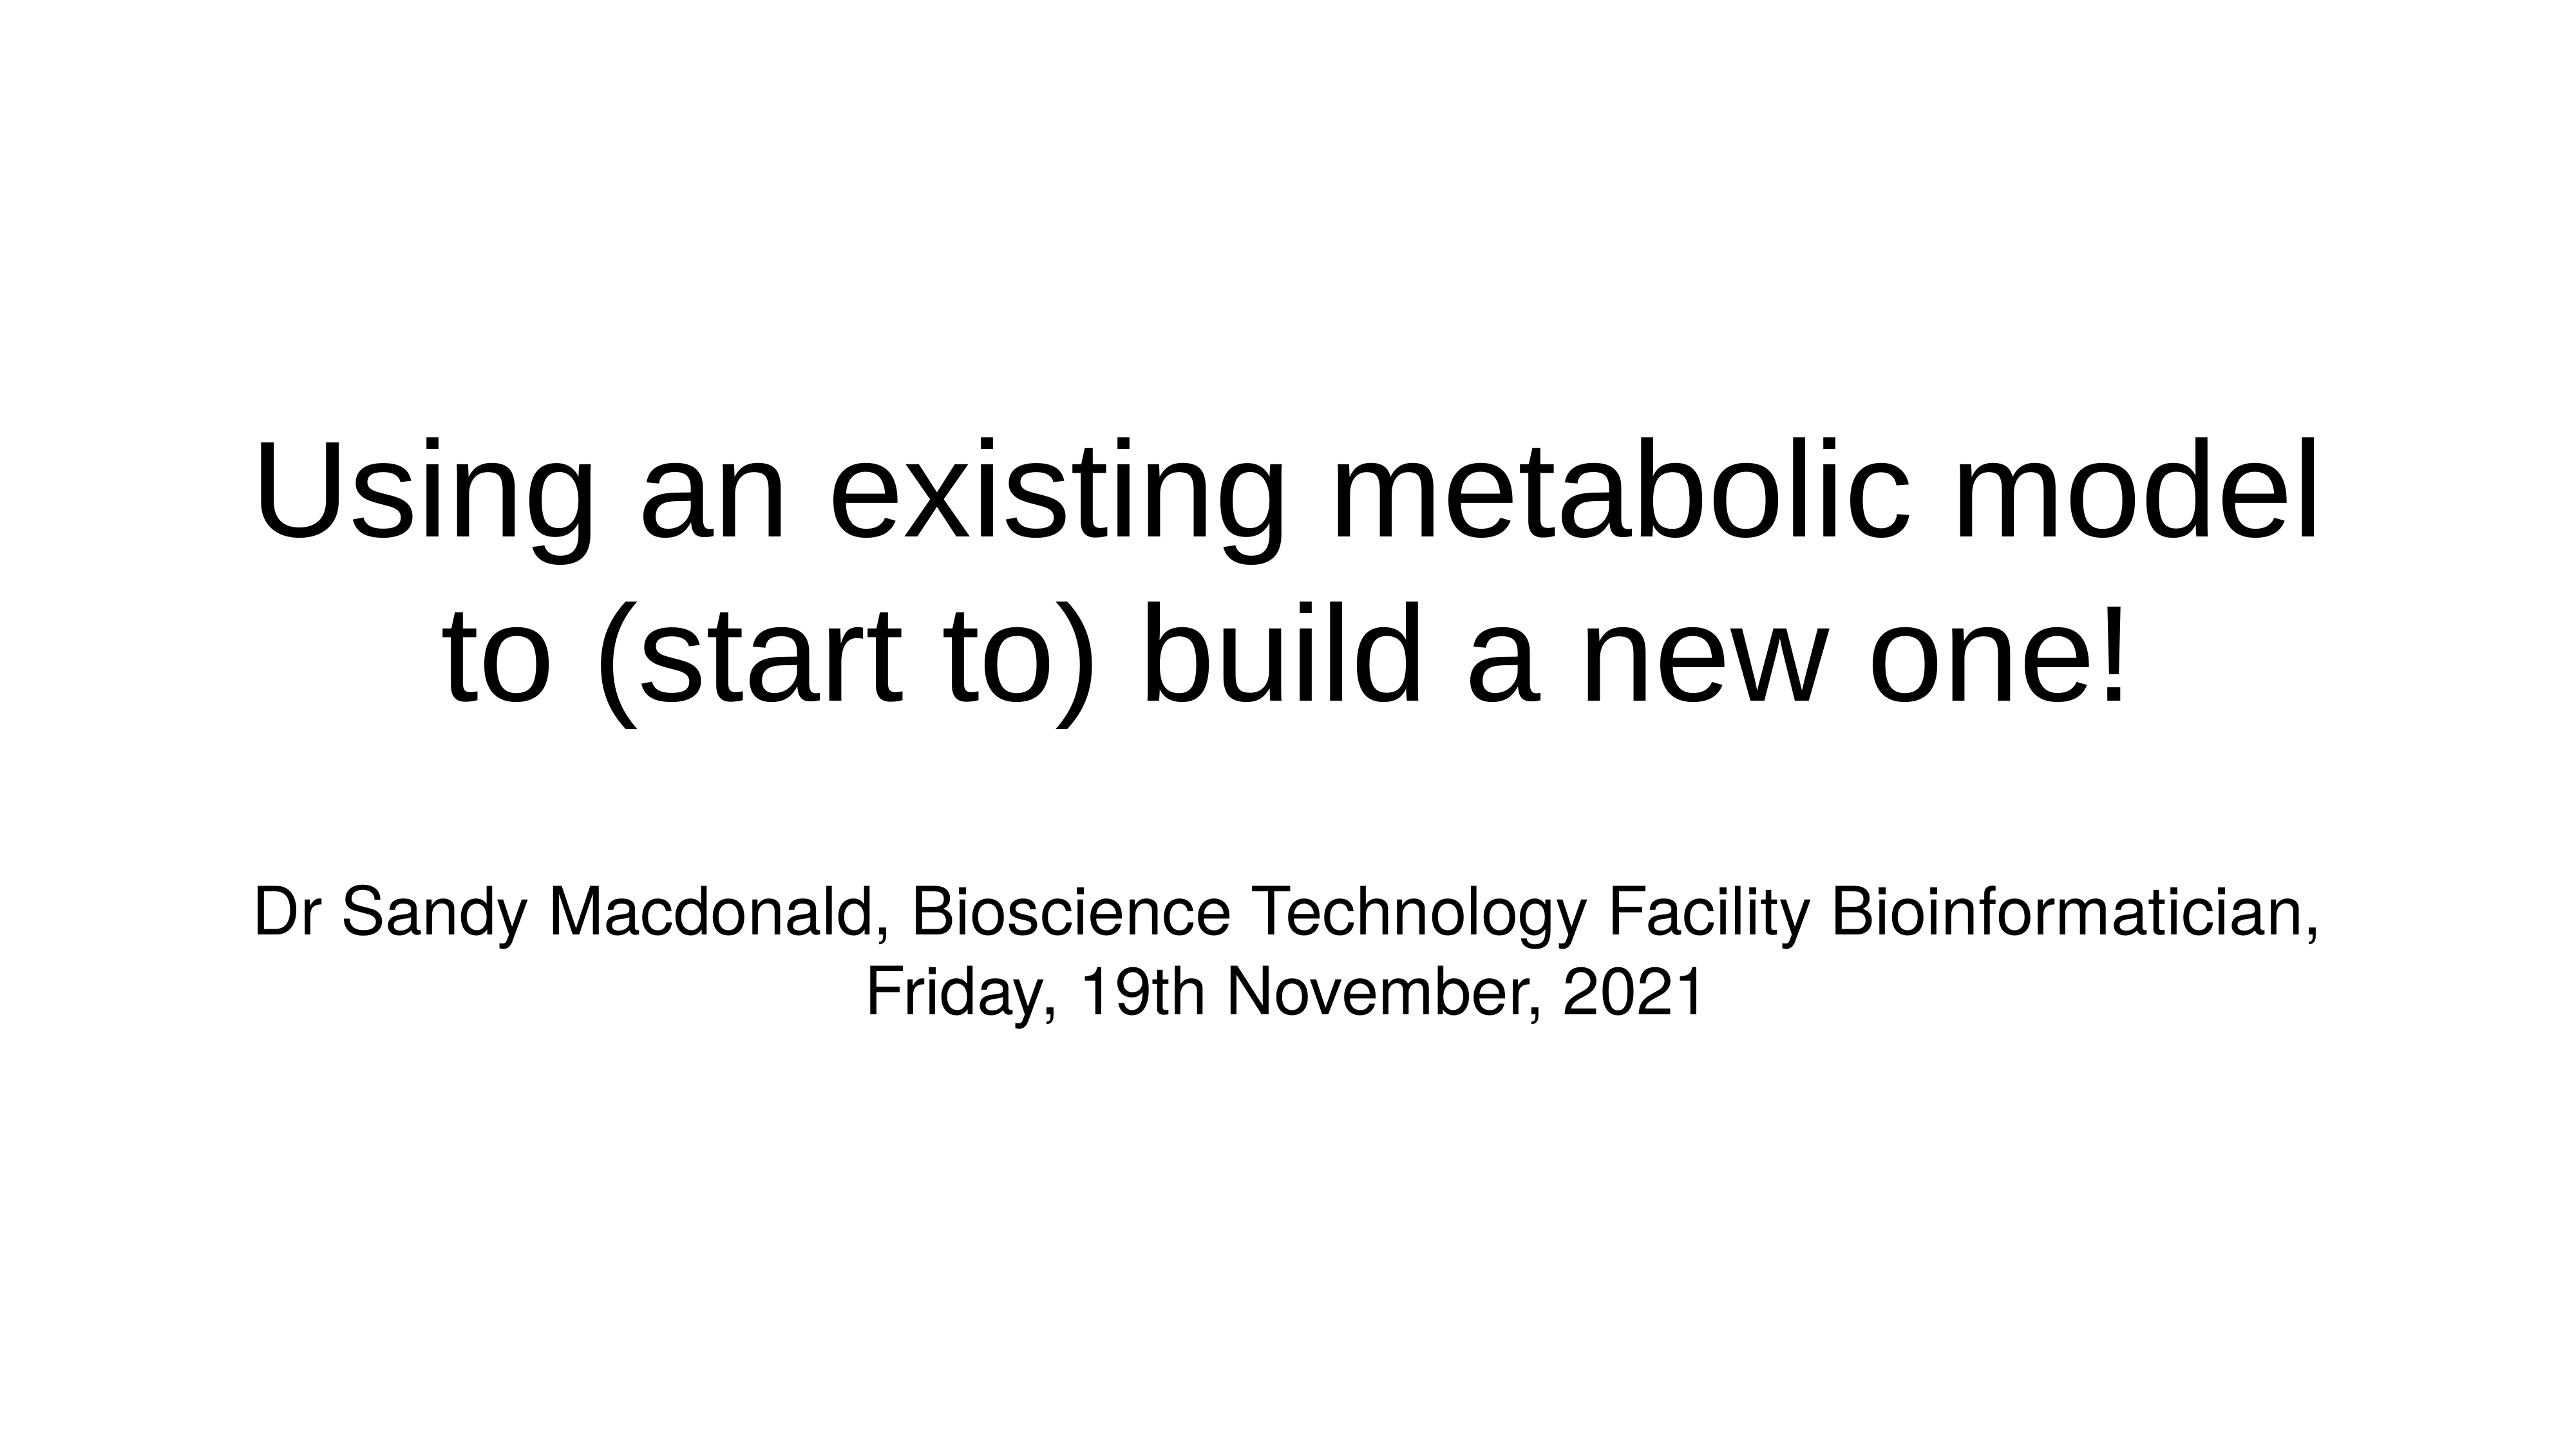

# Using an existing metabolic model to (start to) build a new one!
Dr Sandy Macdonald, Bioscience Technology Facility Bioinformatician,
Friday, 19th November, 2021